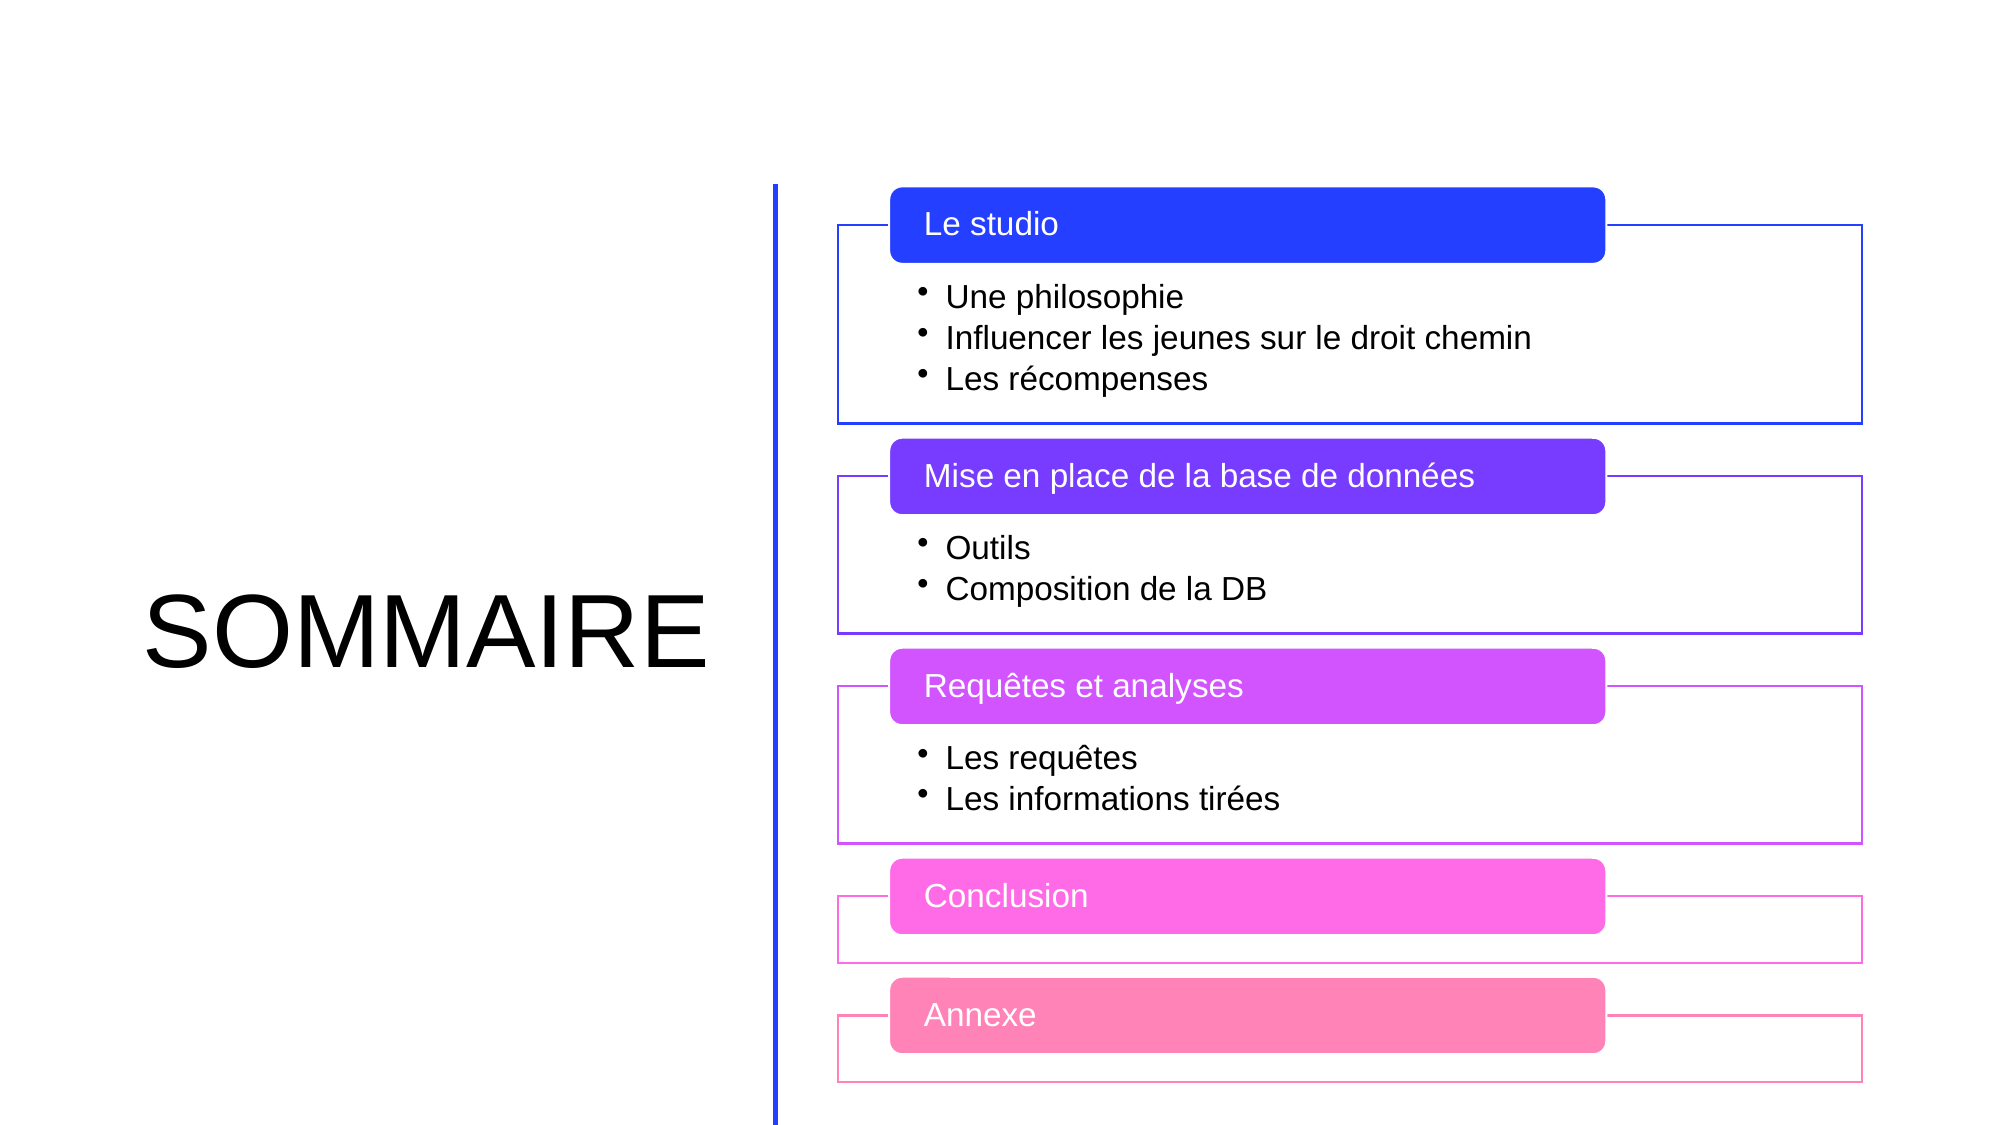

# SOMMAIRE
Une philosophie
Influencer les jeunes sur le droit chemin
Les récompenses
Le studio
Outils
Composition de la DB
Mise en place de la base de données
Les requêtes
Les informations tirées
Requêtes et analyses
Conclusion
Annexe